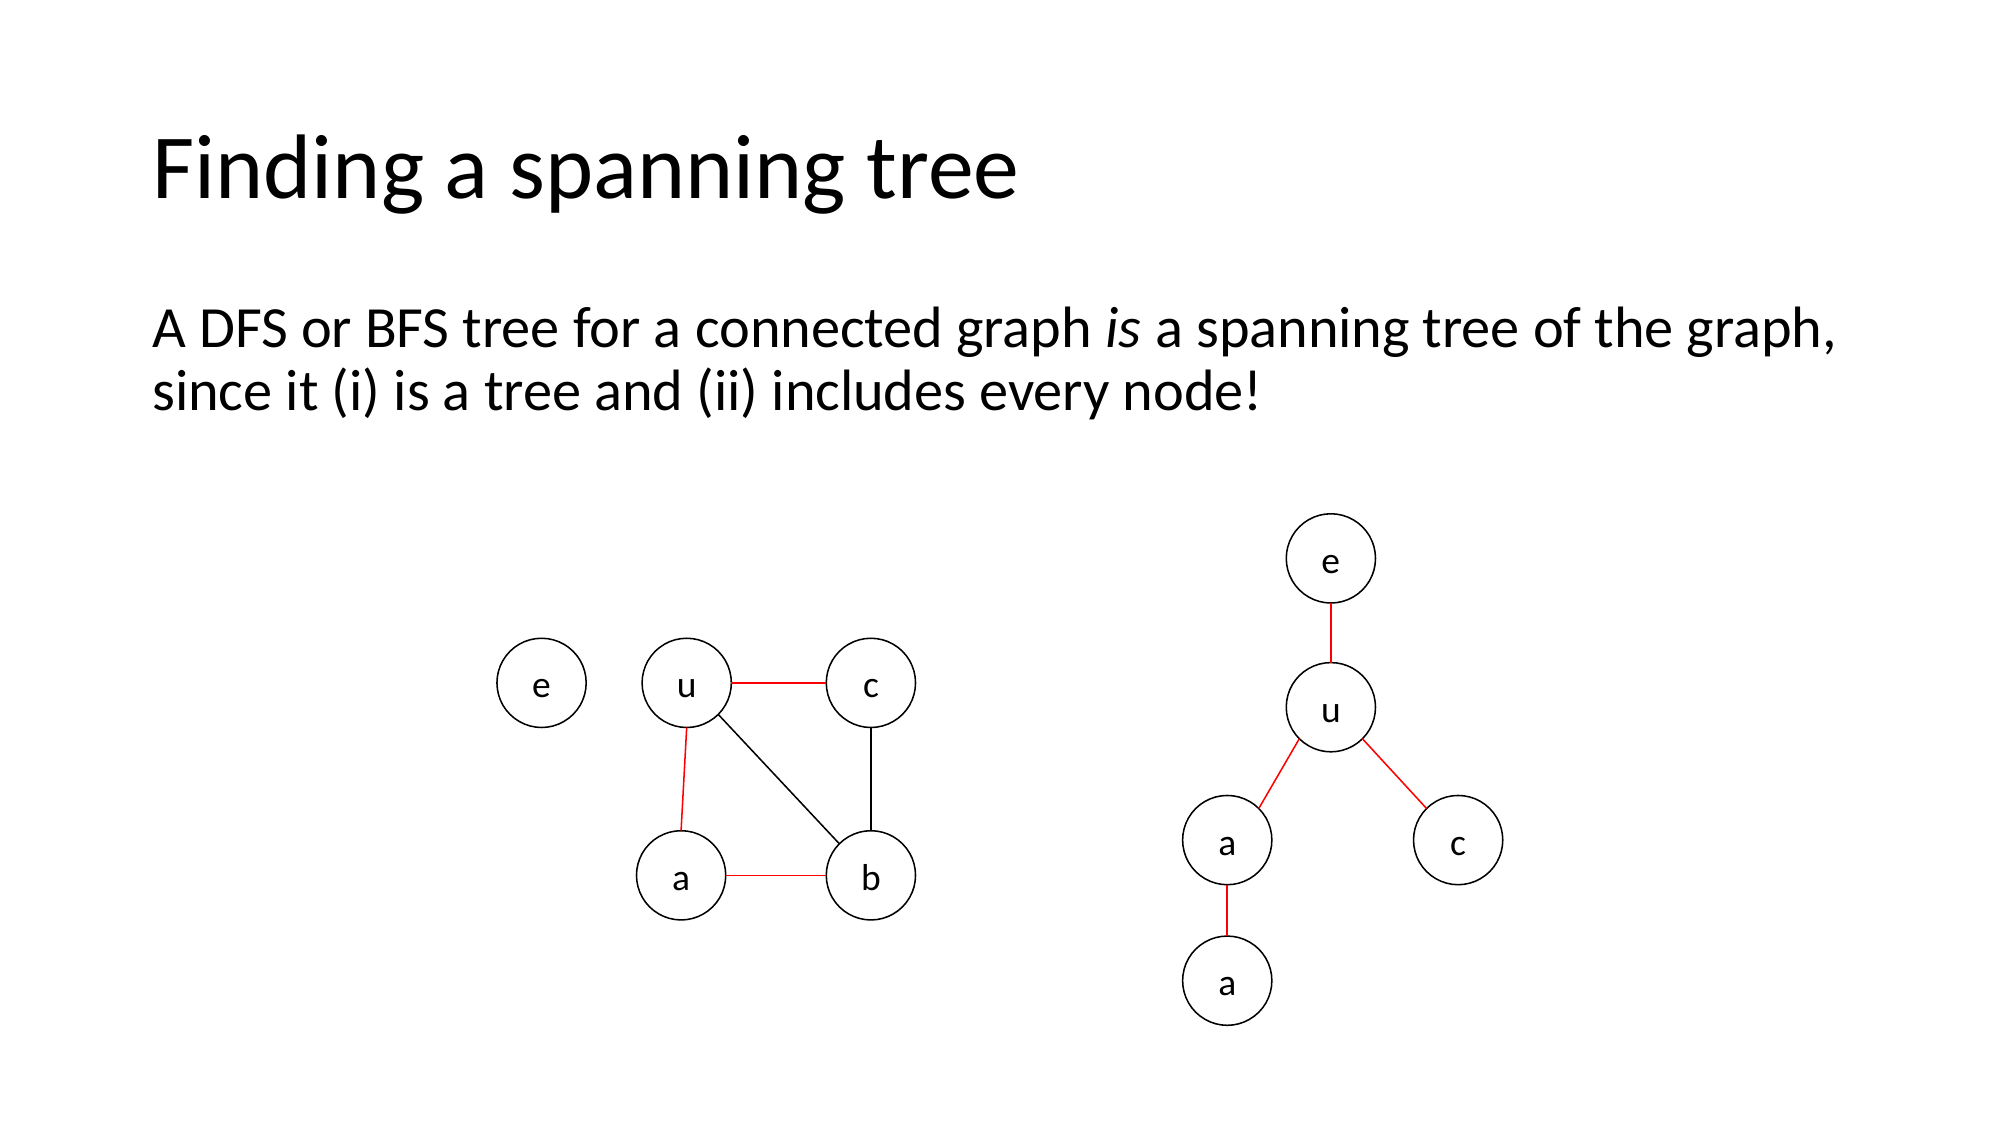

# Finding a spanning tree
A DFS or BFS tree for a connected graph is a spanning tree of the graph, since it (i) is a tree and (ii) includes every node!
e
e
u
c
u
a
c
a
b
a